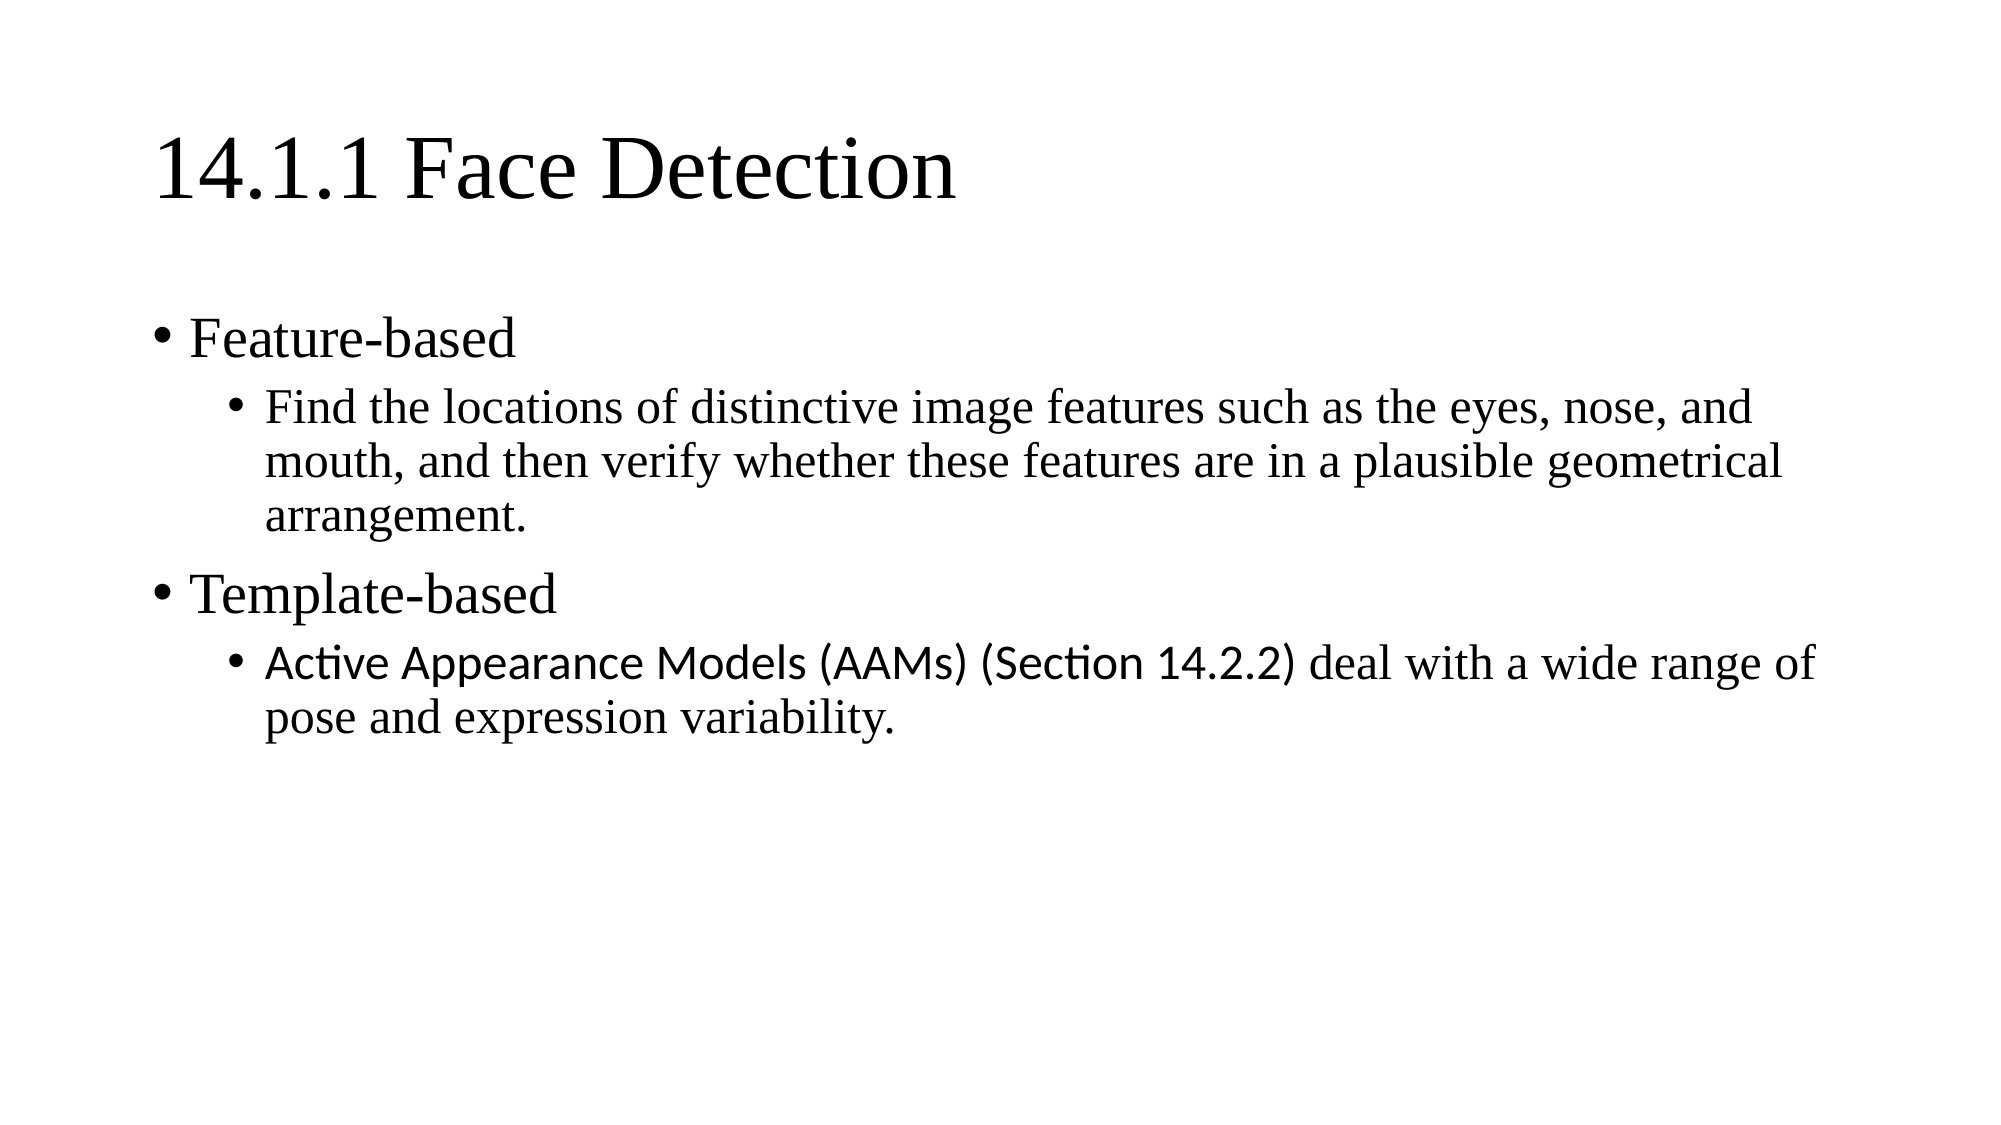

# 14.1.1 Face Detection
Feature-based
Find the locations of distinctive image features such as the eyes, nose, and mouth, and then verify whether these features are in a plausible geometrical arrangement.
Template-based
Active Appearance Models (AAMs) (Section 14.2.2) deal with a wide range of pose and expression variability.